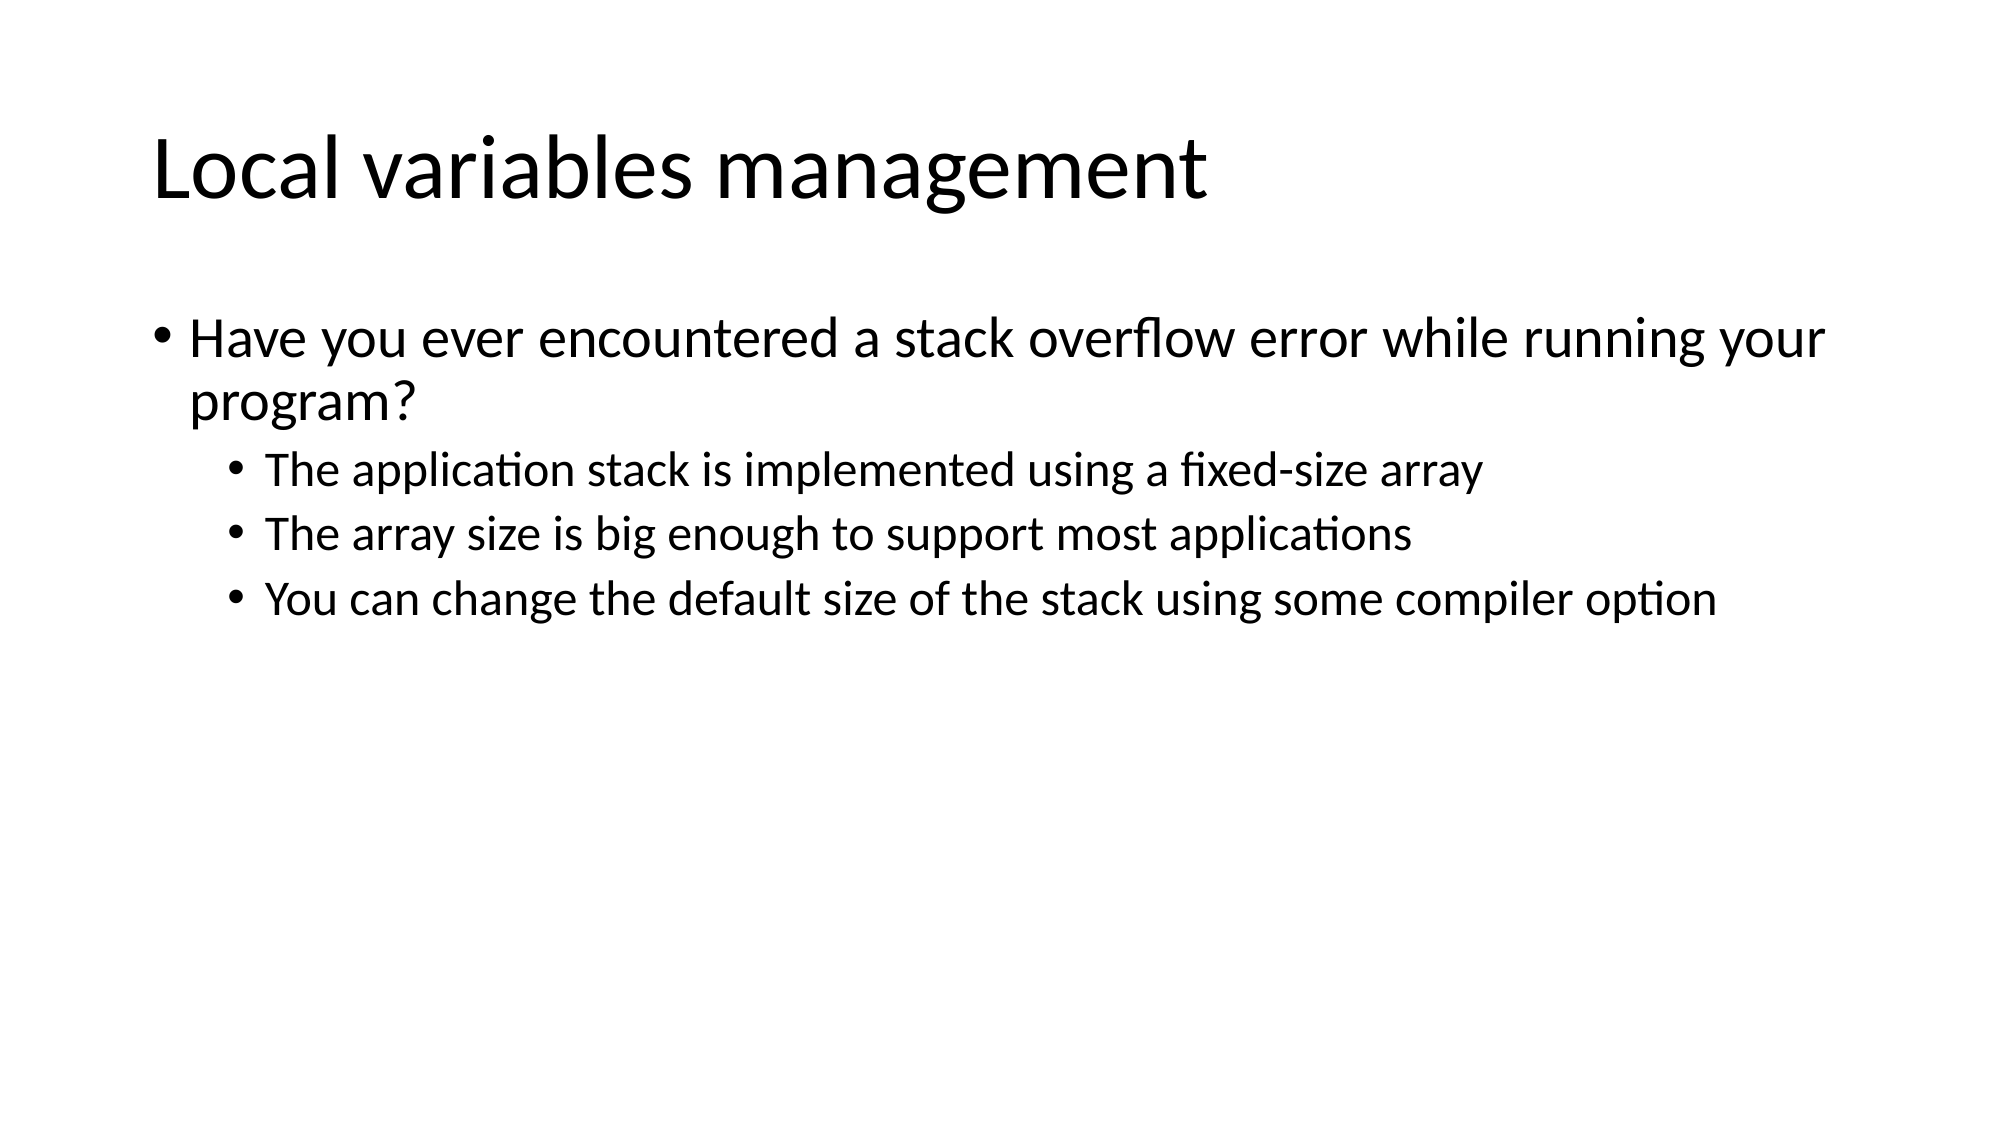

# Local variables management
Have you ever encountered a stack overflow error while running your program?
The application stack is implemented using a fixed-size array
The array size is big enough to support most applications
You can change the default size of the stack using some compiler option